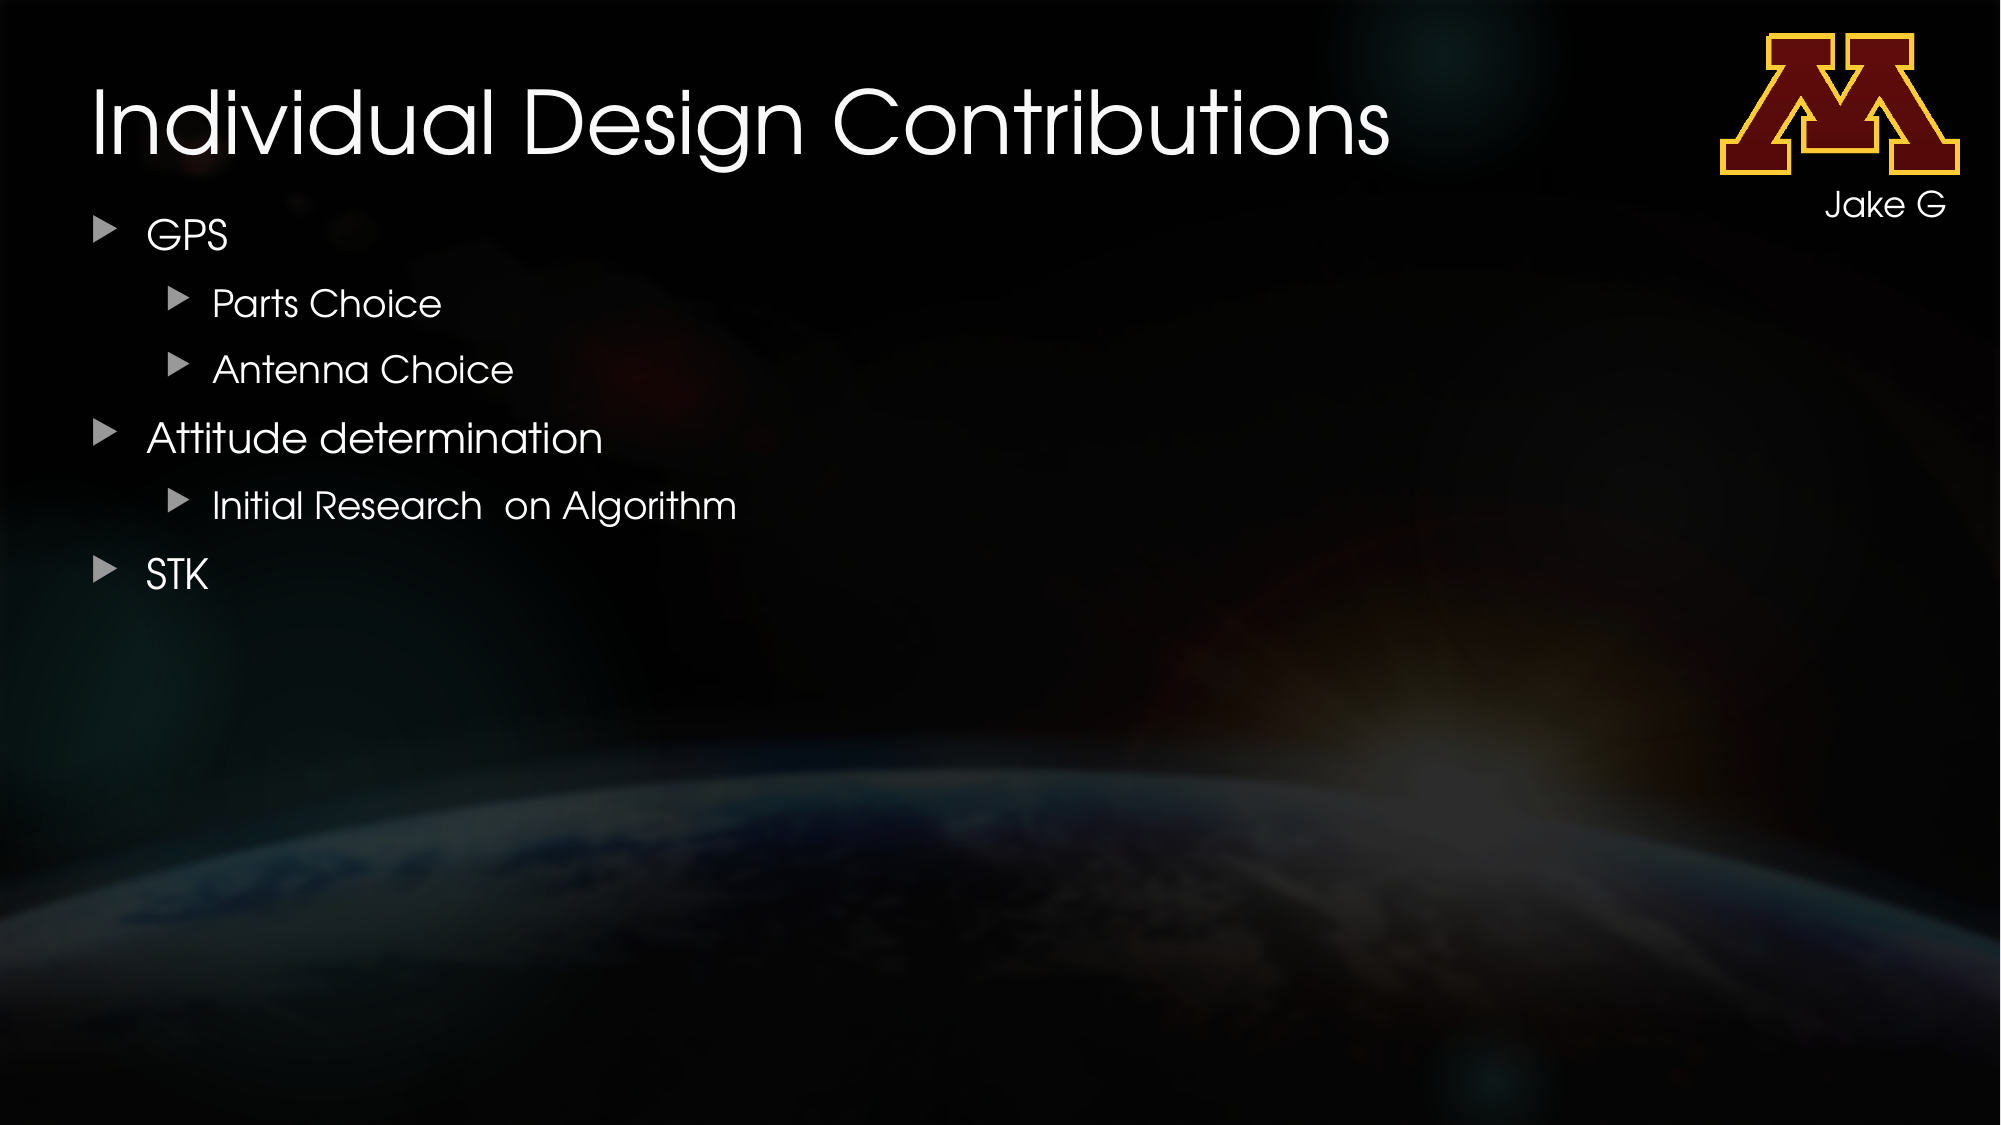

# Individual Design Contributions
Jake G
GPS
Parts Choice
Antenna Choice
Attitude determination
Initial Research  on Algorithm
STK